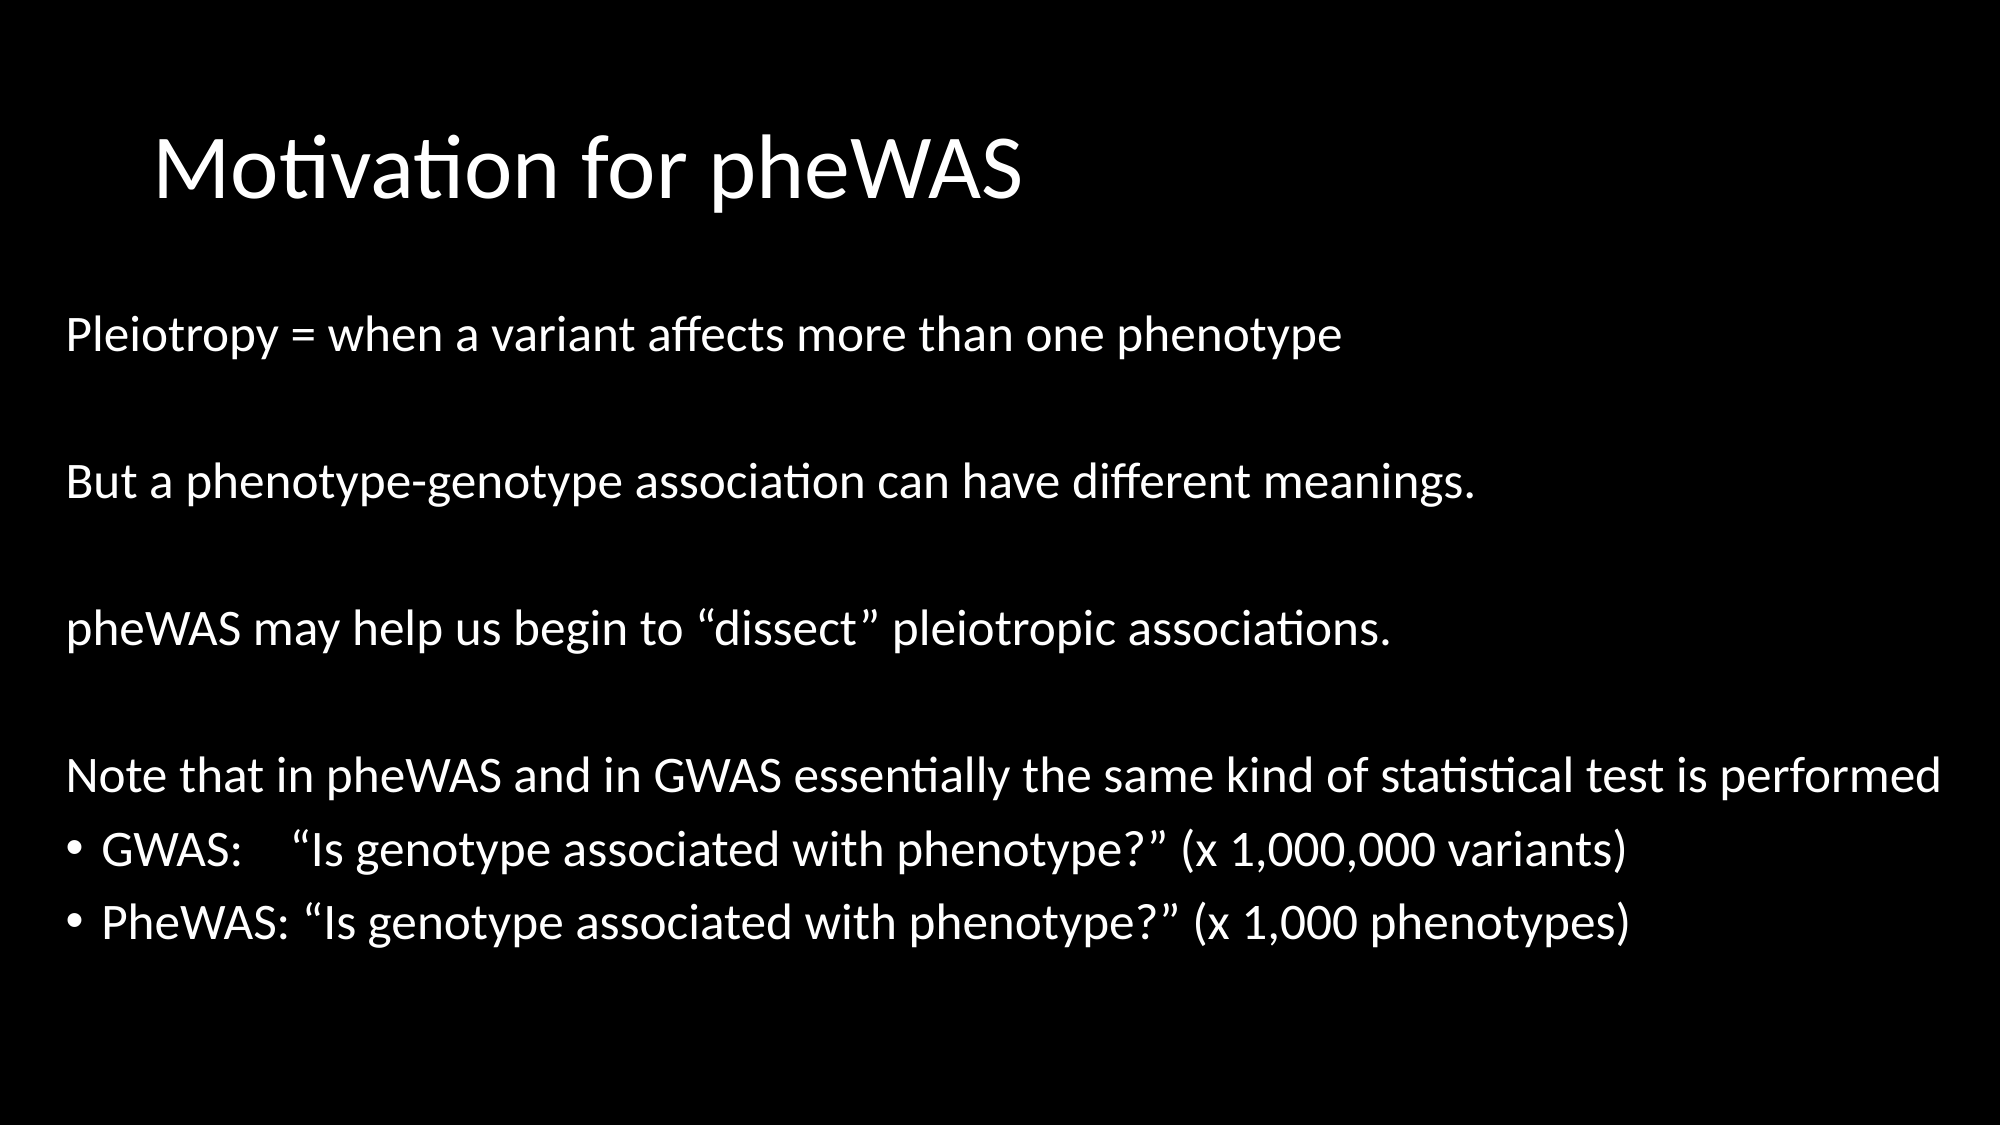

# Motivation for pheWAS
Pleiotropy = when a variant affects more than one phenotype

But a phenotype-genotype association can have different meanings.

pheWAS may help us begin to “dissect” pleiotropic associations.

Note that in pheWAS and in GWAS essentially the same kind of statistical test is performed
GWAS:    “Is genotype associated with phenotype?” (x 1,000,000 variants)
PheWAS: “Is genotype associated with phenotype?” (x 1,000 phenotypes)